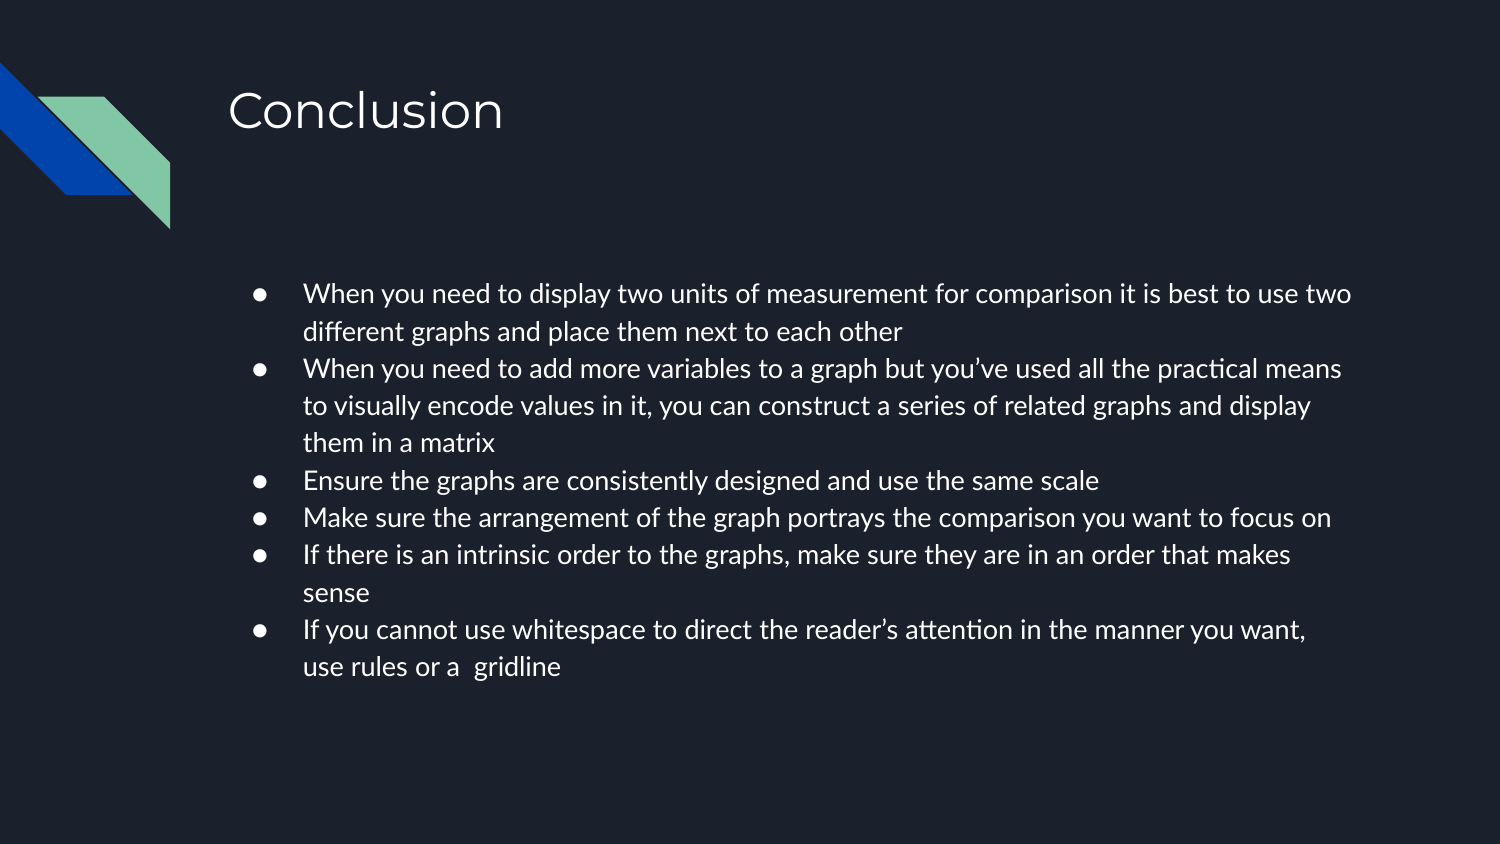

# Conclusion
When you need to display two units of measurement for comparison it is best to use two different graphs and place them next to each other
When you need to add more variables to a graph but you’ve used all the practical means to visually encode values in it, you can construct a series of related graphs and display them in a matrix
Ensure the graphs are consistently designed and use the same scale
Make sure the arrangement of the graph portrays the comparison you want to focus on
If there is an intrinsic order to the graphs, make sure they are in an order that makes sense
If you cannot use whitespace to direct the reader’s attention in the manner you want, use rules or a  gridline